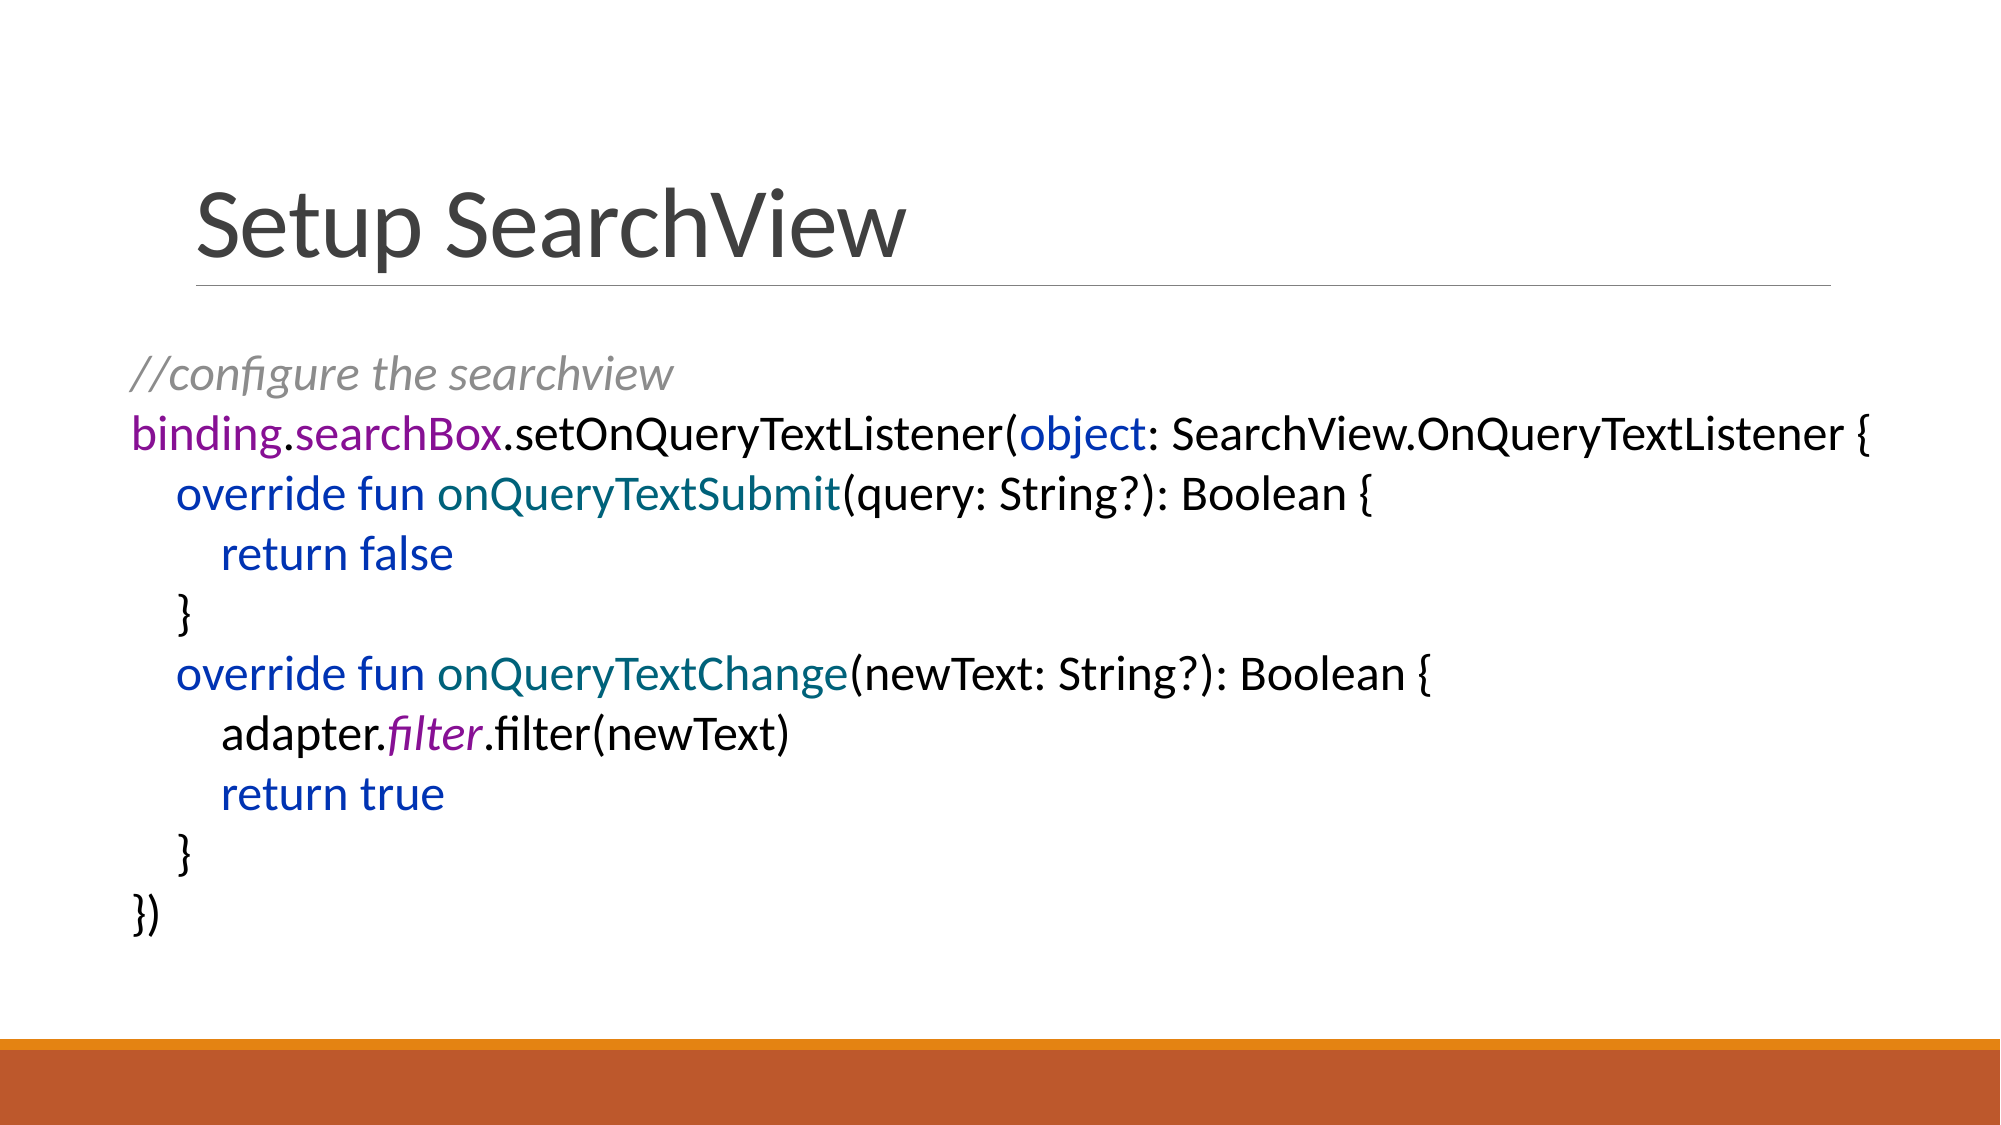

# Setup SearchView
//configure the searchview
binding.searchBox.setOnQueryTextListener(object: SearchView.OnQueryTextListener {
    override fun onQueryTextSubmit(query: String?): Boolean {
        return false
    }
    override fun onQueryTextChange(newText: String?): Boolean {
        adapter.filter.filter(newText)
        return true
    }
})